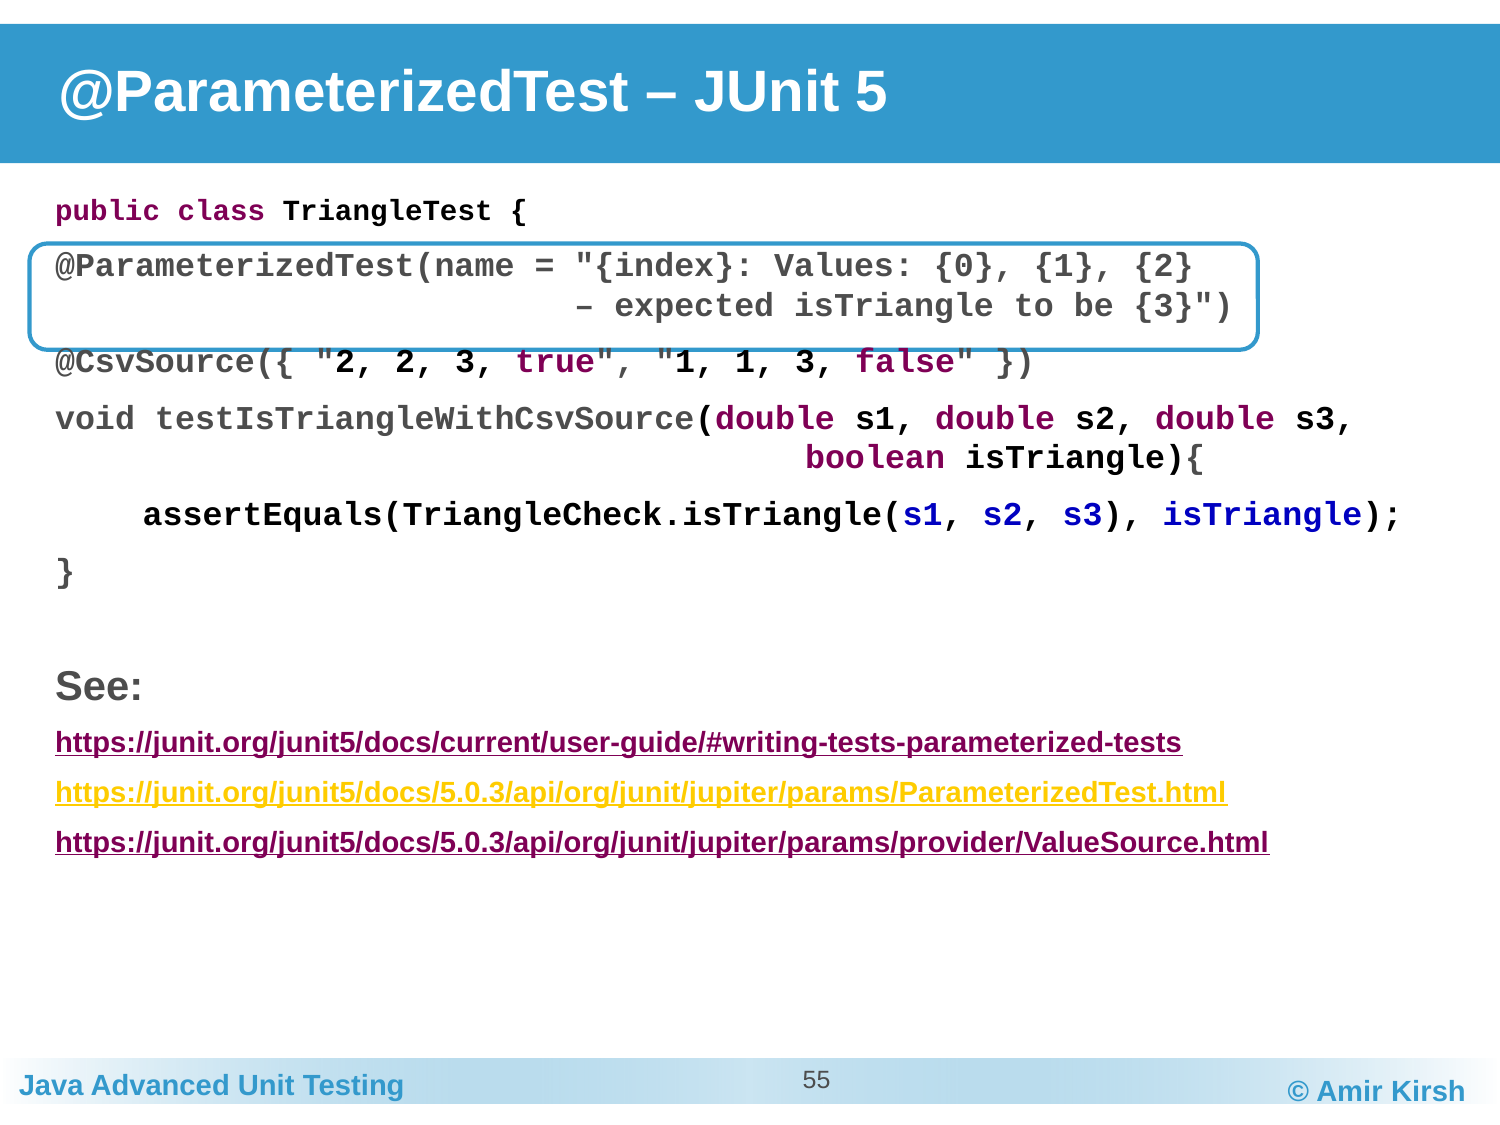

# @ParameterizedTest – JUnit 5
public class TriangleTest {
@ParameterizedTest(name = "{index}: Values: {0}, {1}, {2}
                          – expected isTriangle to be {3}")
@CsvSource({ "2, 2, 3, true", "1, 1, 3, false" })
void testIsTriangleWithCsvSource(double s1, double s2, double s3, 								boolean isTriangle){
	assertEquals(TriangleCheck.isTriangle(s1, s2, s3), isTriangle);
}

See:
https://junit.org/junit5/docs/current/user-guide/#writing-tests-parameterized-tests
https://junit.org/junit5/docs/5.0.3/api/org/junit/jupiter/params/ParameterizedTest.html
https://junit.org/junit5/docs/5.0.3/api/org/junit/jupiter/params/provider/ValueSource.html

55